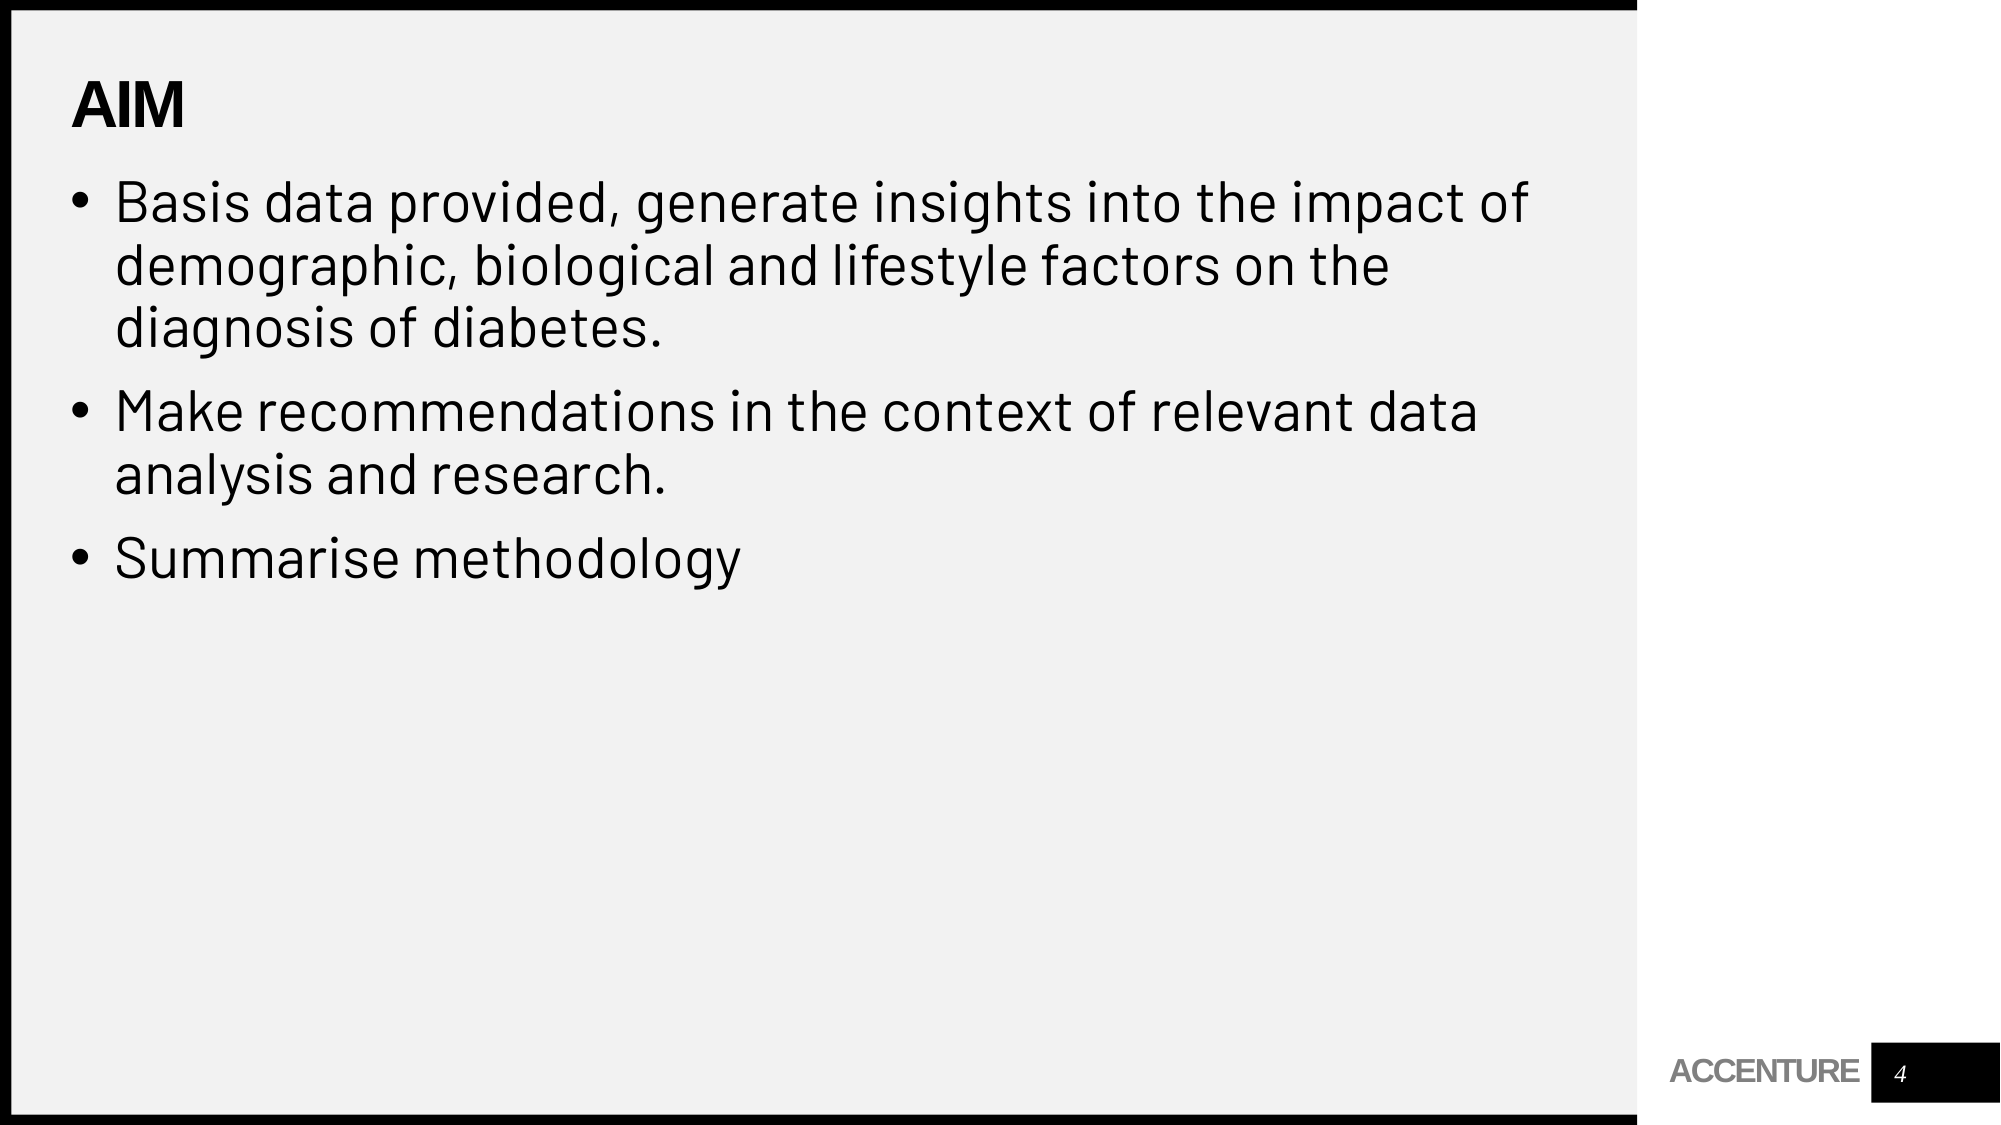

# AIM
Basis data provided, generate insights into the impact of demographic, biological and lifestyle factors on the diagnosis of diabetes.
Make recommendations in the context of relevant data analysis and research.
Summarise methodology

4